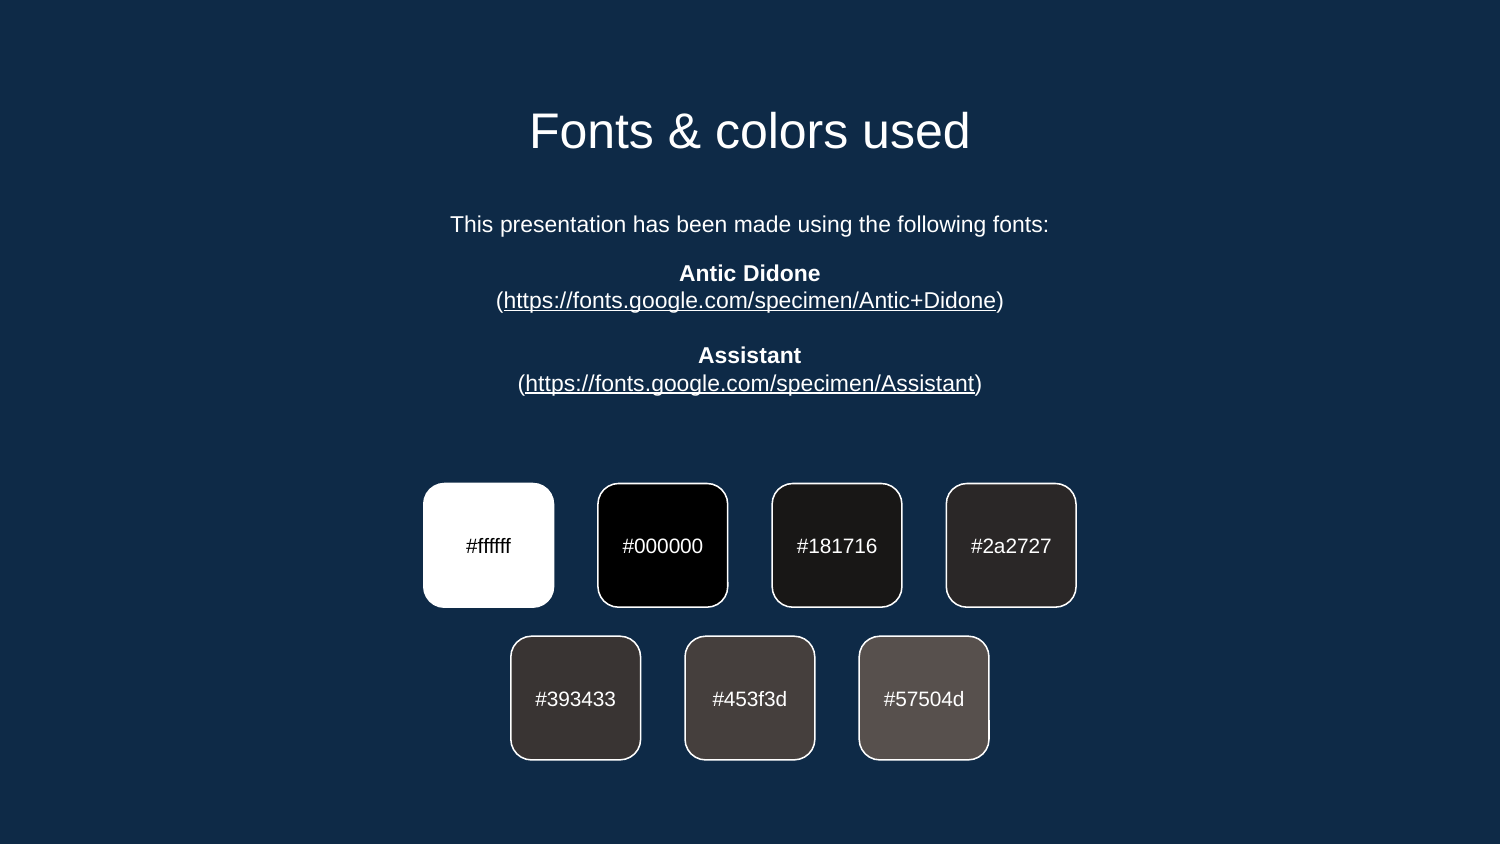

# Fonts & colors used
This presentation has been made using the following fonts:
Antic Didone
(https://fonts.google.com/specimen/Antic+Didone)

Assistant
(https://fonts.google.com/specimen/Assistant)

#ffffff
#000000
#181716
#2a2727

#393433
#453f3d
#57504d